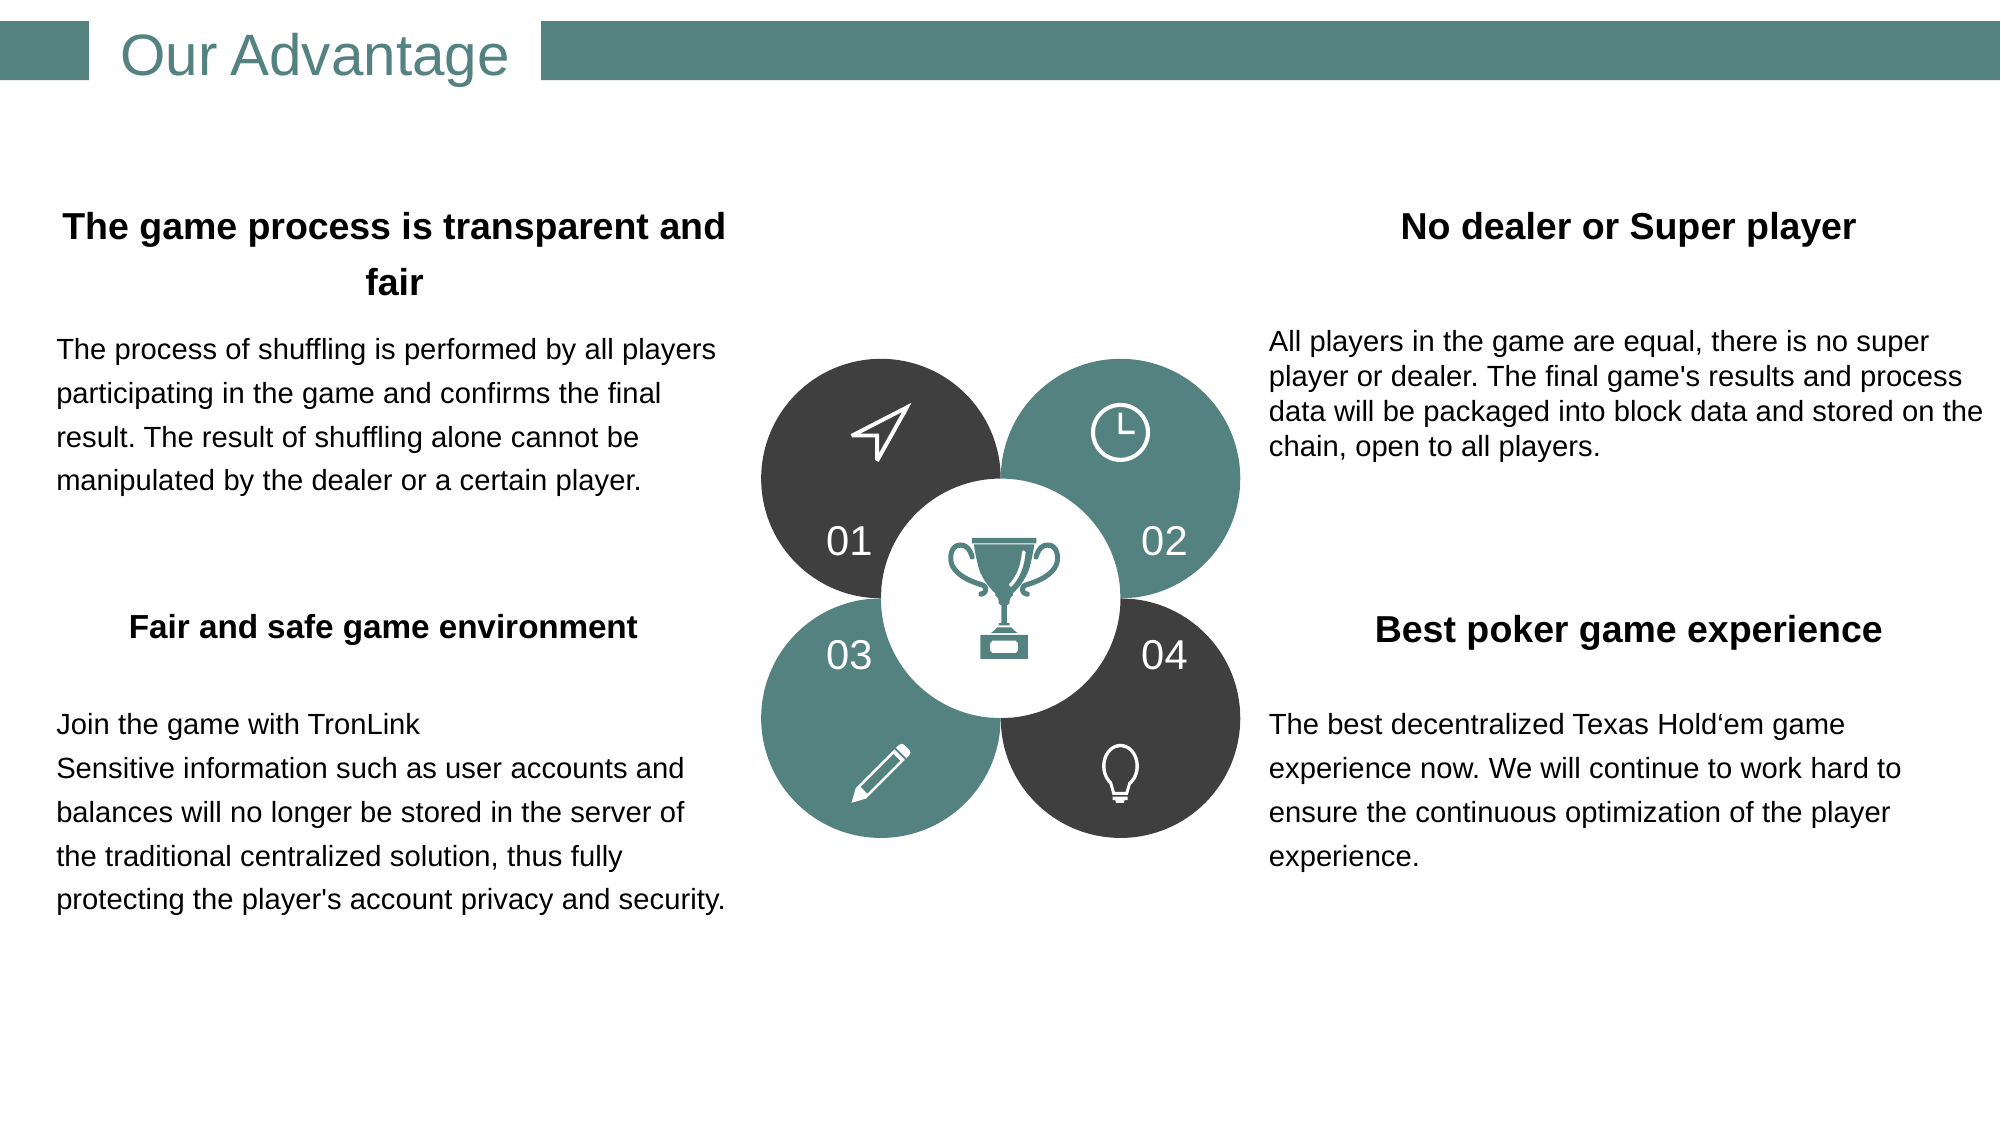

# Our Advantage
The game process is transparent and fair
No dealer or Super player
The process of shuffling is performed by all players participating in the game and confirms the final result. The result of shuffling alone cannot be manipulated by the dealer or a certain player.
All players in the game are equal, there is no super player or dealer. The final game's results and process data will be packaged into block data and stored on the chain, open to all players.

01
02

Best poker game experience
Fair and safe game environment

03
04
Join the game with TronLink
Sensitive information such as user accounts and balances will no longer be stored in the server of the traditional centralized solution, thus fully protecting the player's account privacy and security.
The best decentralized Texas Hold‘em game experience now. We will continue to work hard to ensure the continuous optimization of the player experience.